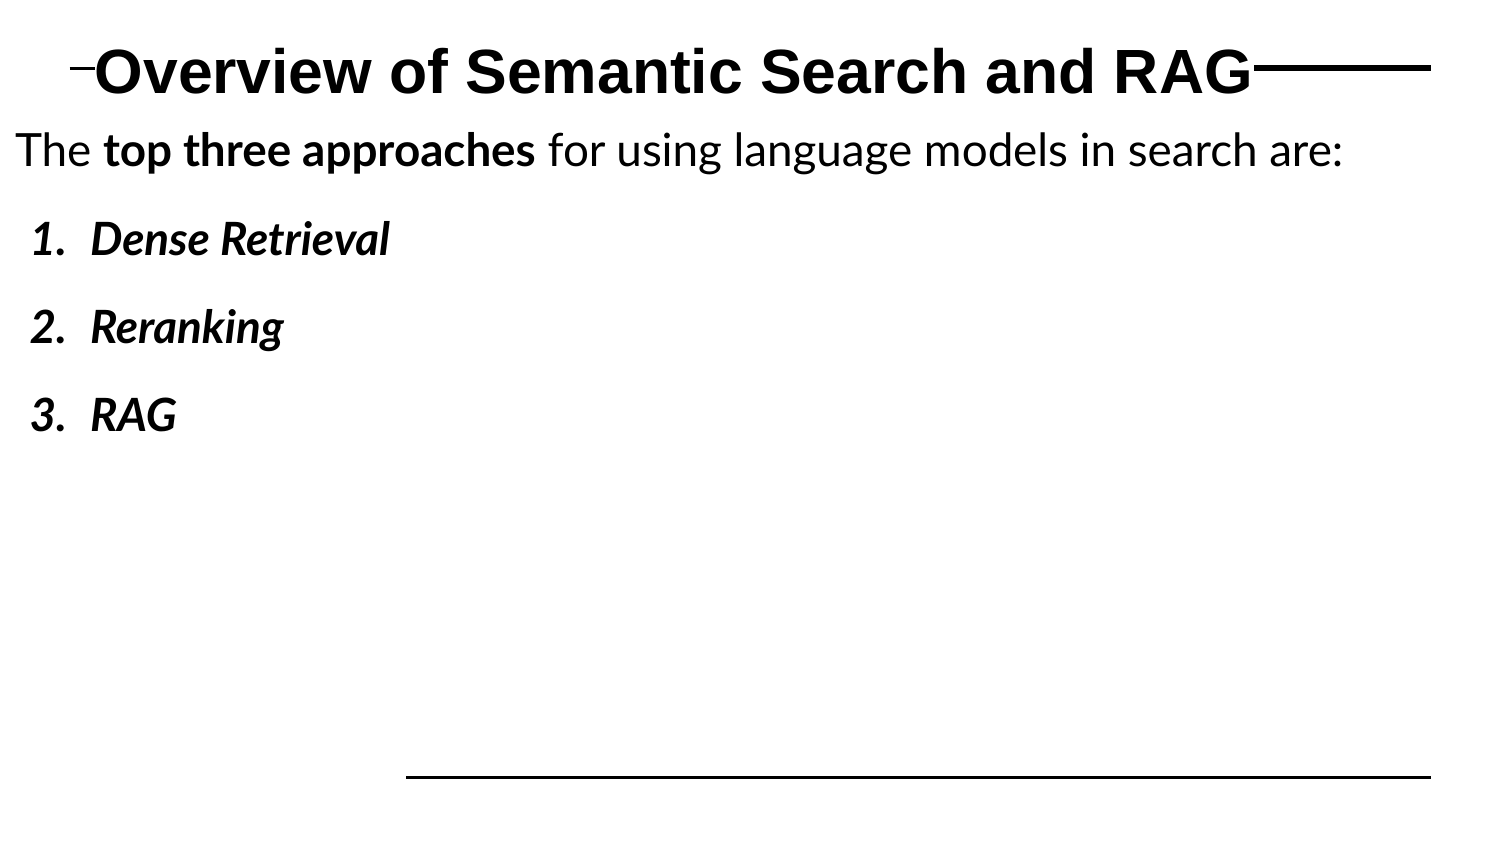

# Overview of Semantic Search and RAG
The top three approaches for using language models in search are:
Dense Retrieval
Reranking
RAG